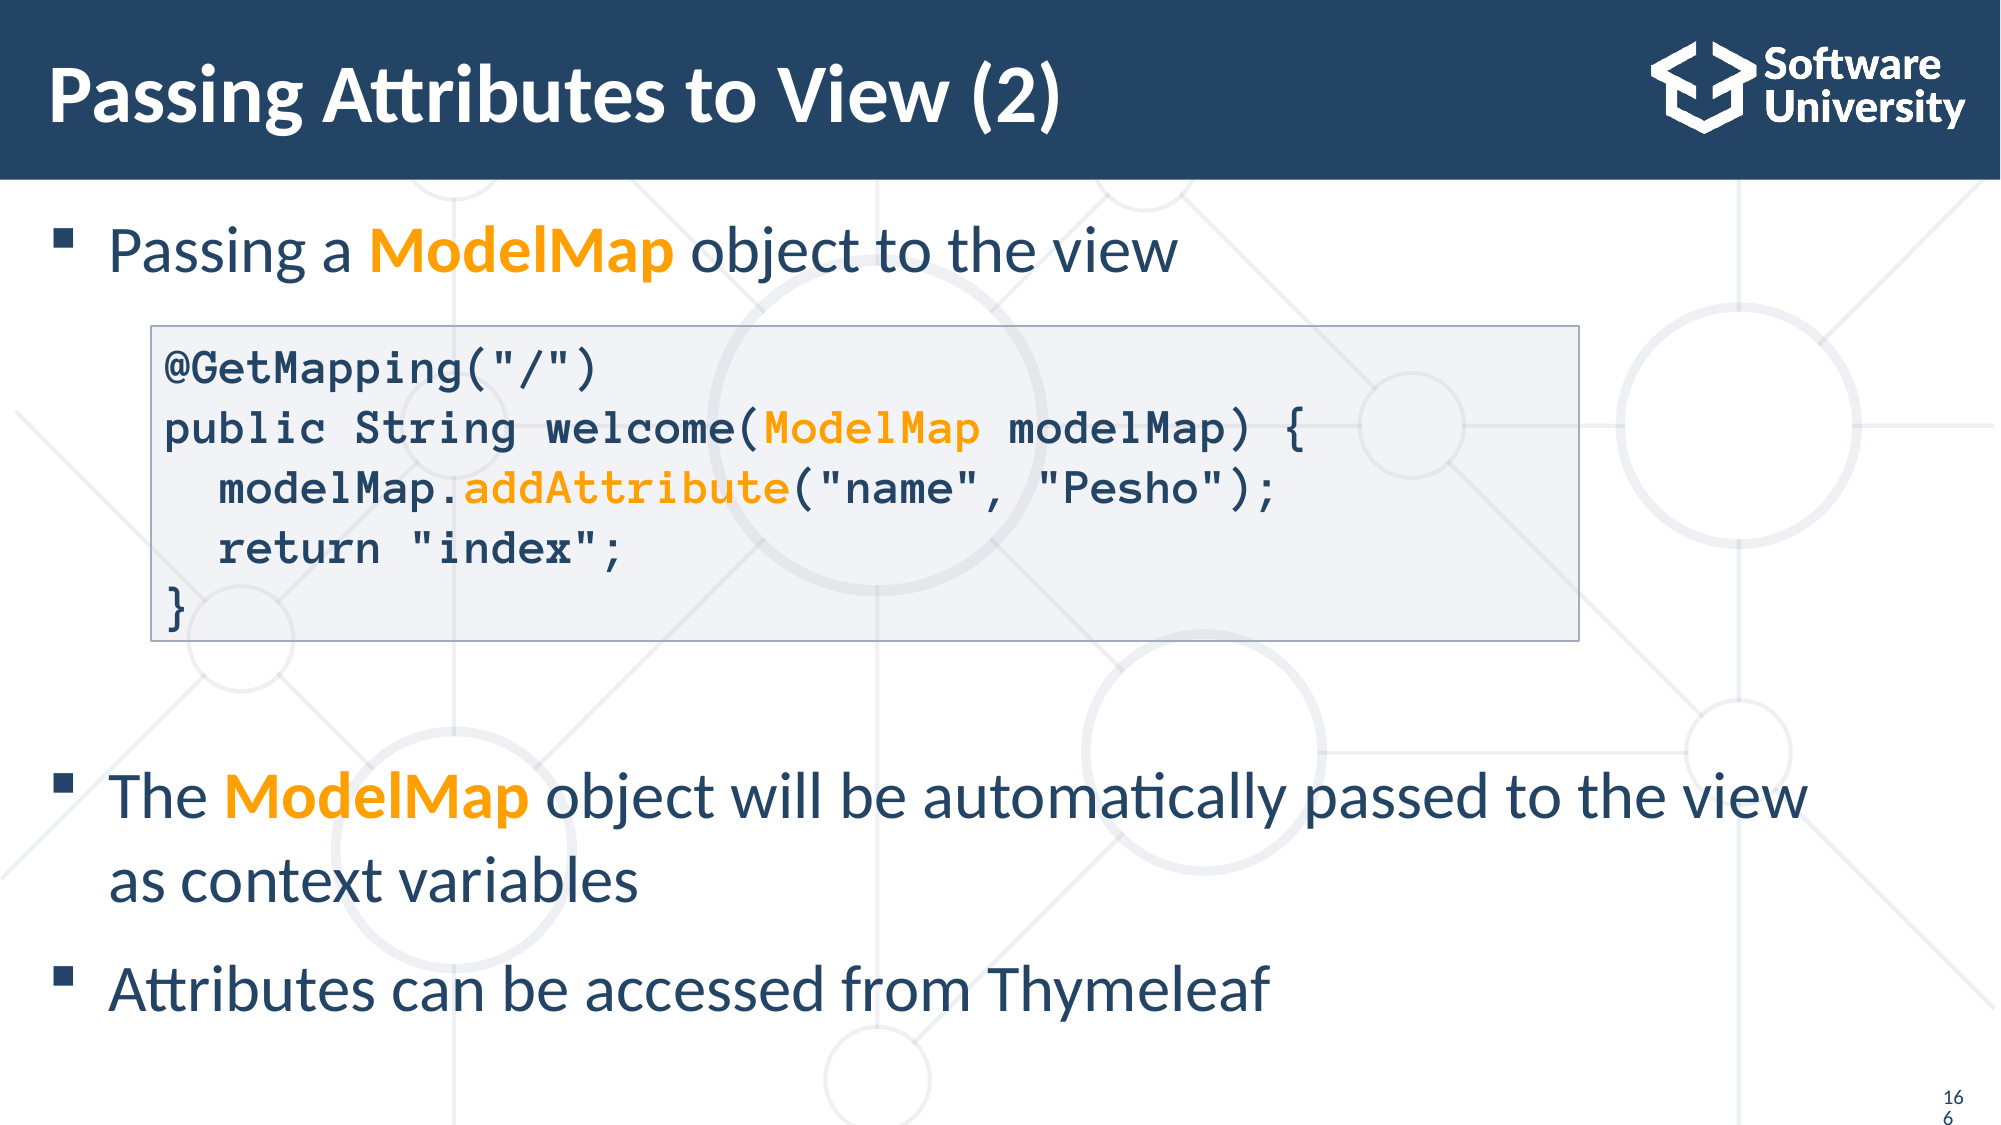

# Passing Attributes to View (2)
Passing a ModelMap object to the view

The ModelMap object will be automatically passed to the view as context variables
Attributes can be accessed from Thymeleaf
@GetMapping("/")
public String welcome(ModelMap modelMap) {
  modelMap.addAttribute("name", "Pesho");
  return "index";
}
166